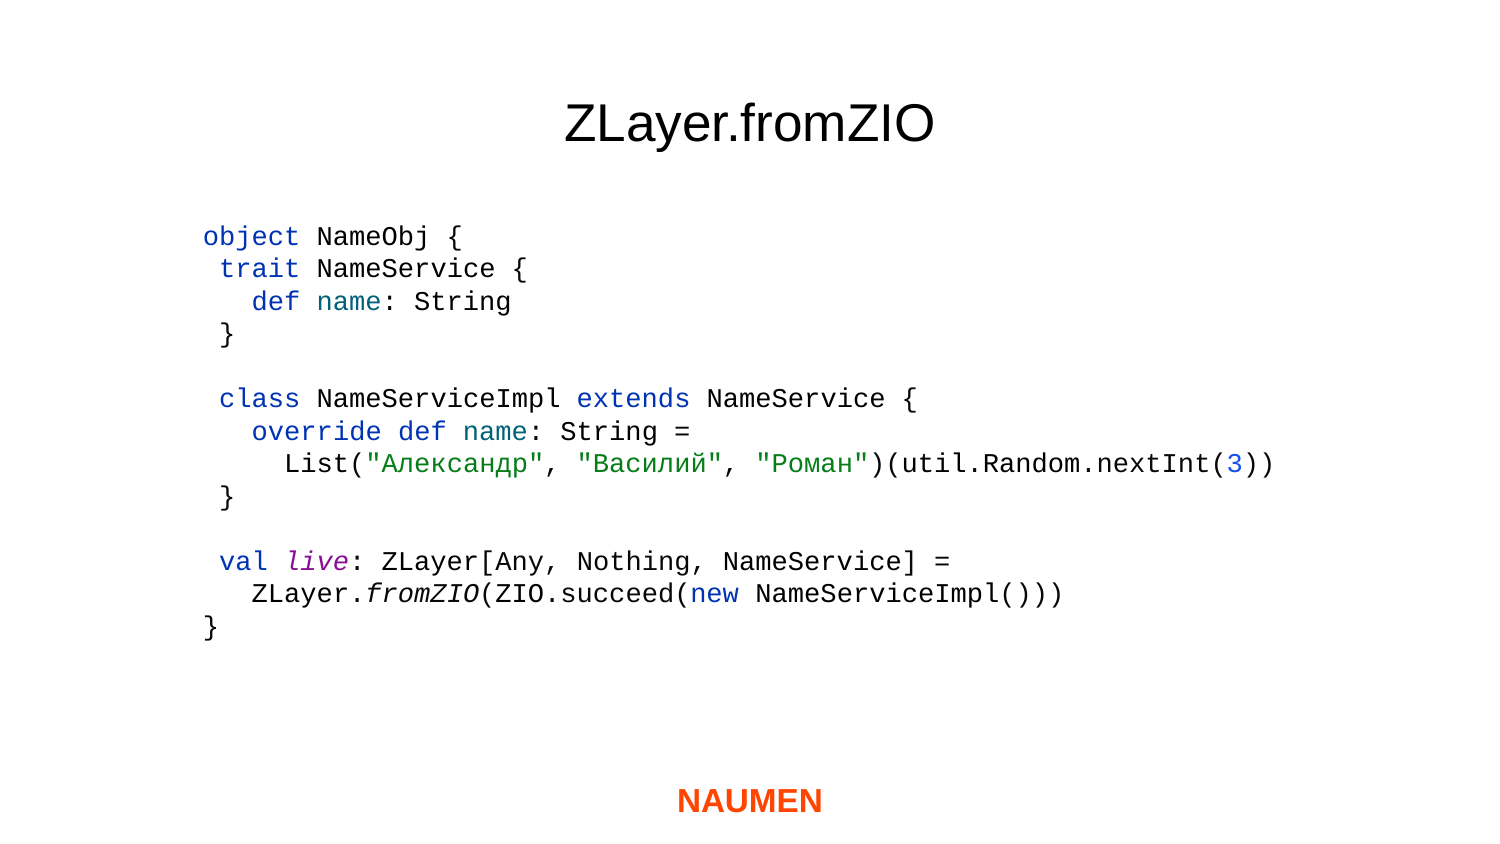

# ZLayer.fromZIO
object NameObj {
 trait NameService {
   def name: String
 }

 class NameServiceImpl extends NameService {
   override def name: String =
     List("Александр", "Василий", "Роман")(util.Random.nextInt(3))
 }

 val live: ZLayer[Any, Nothing, NameService] =
   ZLayer.fromZIO(ZIO.succeed(new NameServiceImpl()))
}